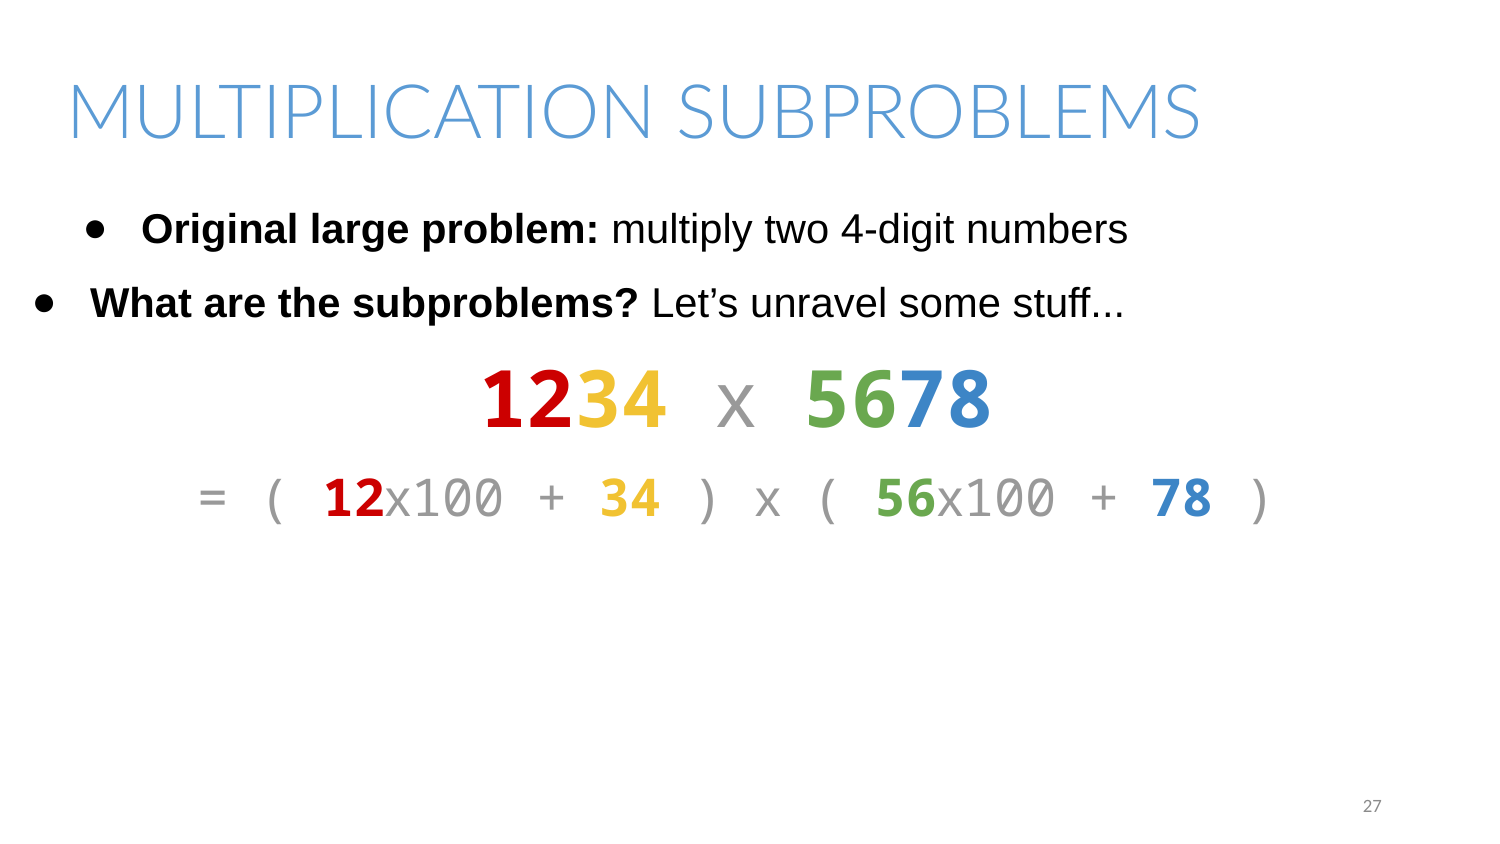

# MULTIPLICATION SUBPROBLEMS
Original large problem: multiply two 4-digit numbers
What are the subproblems? Let’s unravel some stuff...
1234 x 5678
= ( 12x100 + 34 ) x ( 56x100 + 78 )

27